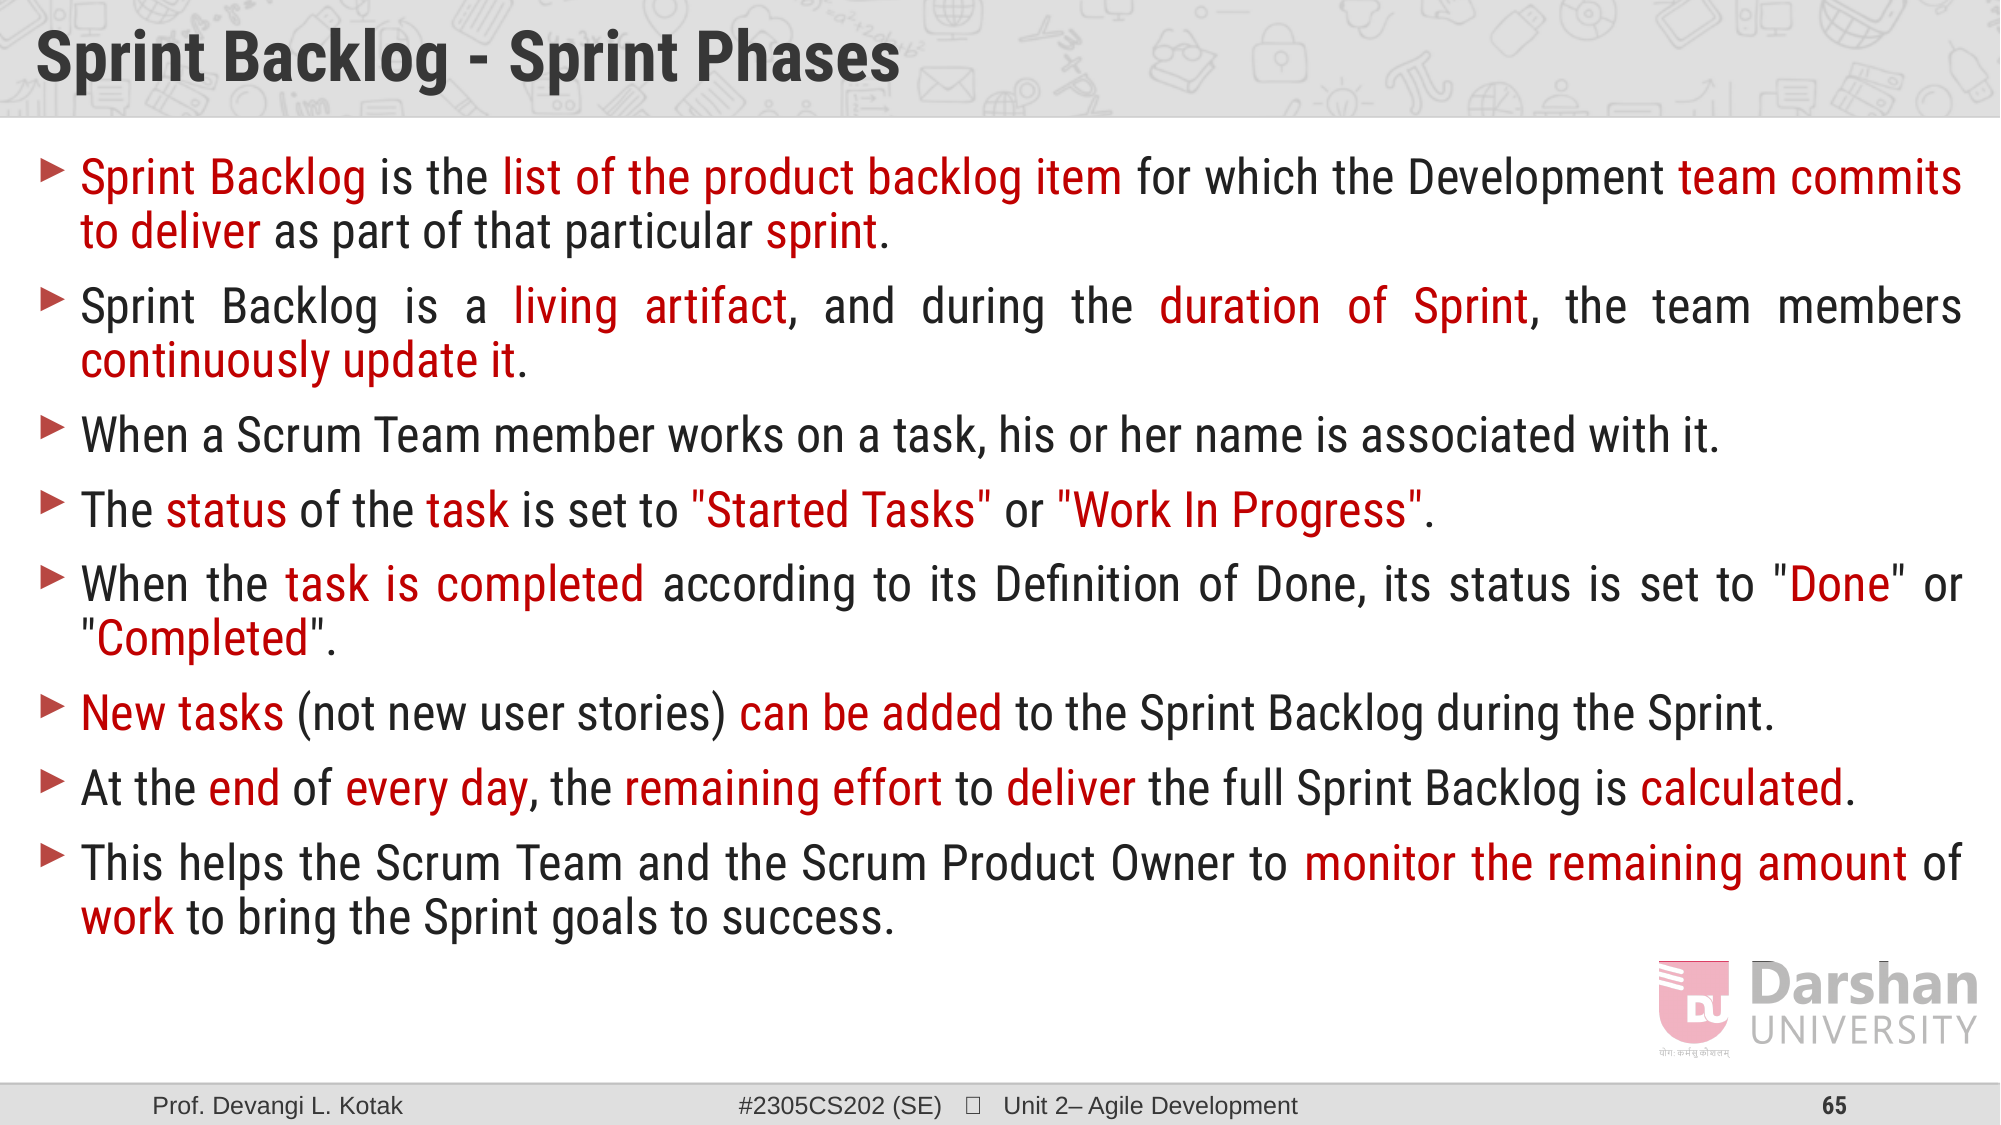

# Sprint Backlog - Sprint Phases
Sprint Backlog is the list of the product backlog item for which the Development team commits to deliver as part of that particular sprint.
Sprint Backlog is a living artifact, and during the duration of Sprint, the team members continuously update it.
When a Scrum Team member works on a task, his or her name is associated with it.
The status of the task is set to "Started Tasks" or "Work In Progress".
When the task is completed according to its Definition of Done, its status is set to "Done" or "Completed".
New tasks (not new user stories) can be added to the Sprint Backlog during the Sprint.
At the end of every day, the remaining effort to deliver the full Sprint Backlog is calculated.
This helps the Scrum Team and the Scrum Product Owner to monitor the remaining amount of work to bring the Sprint goals to success.